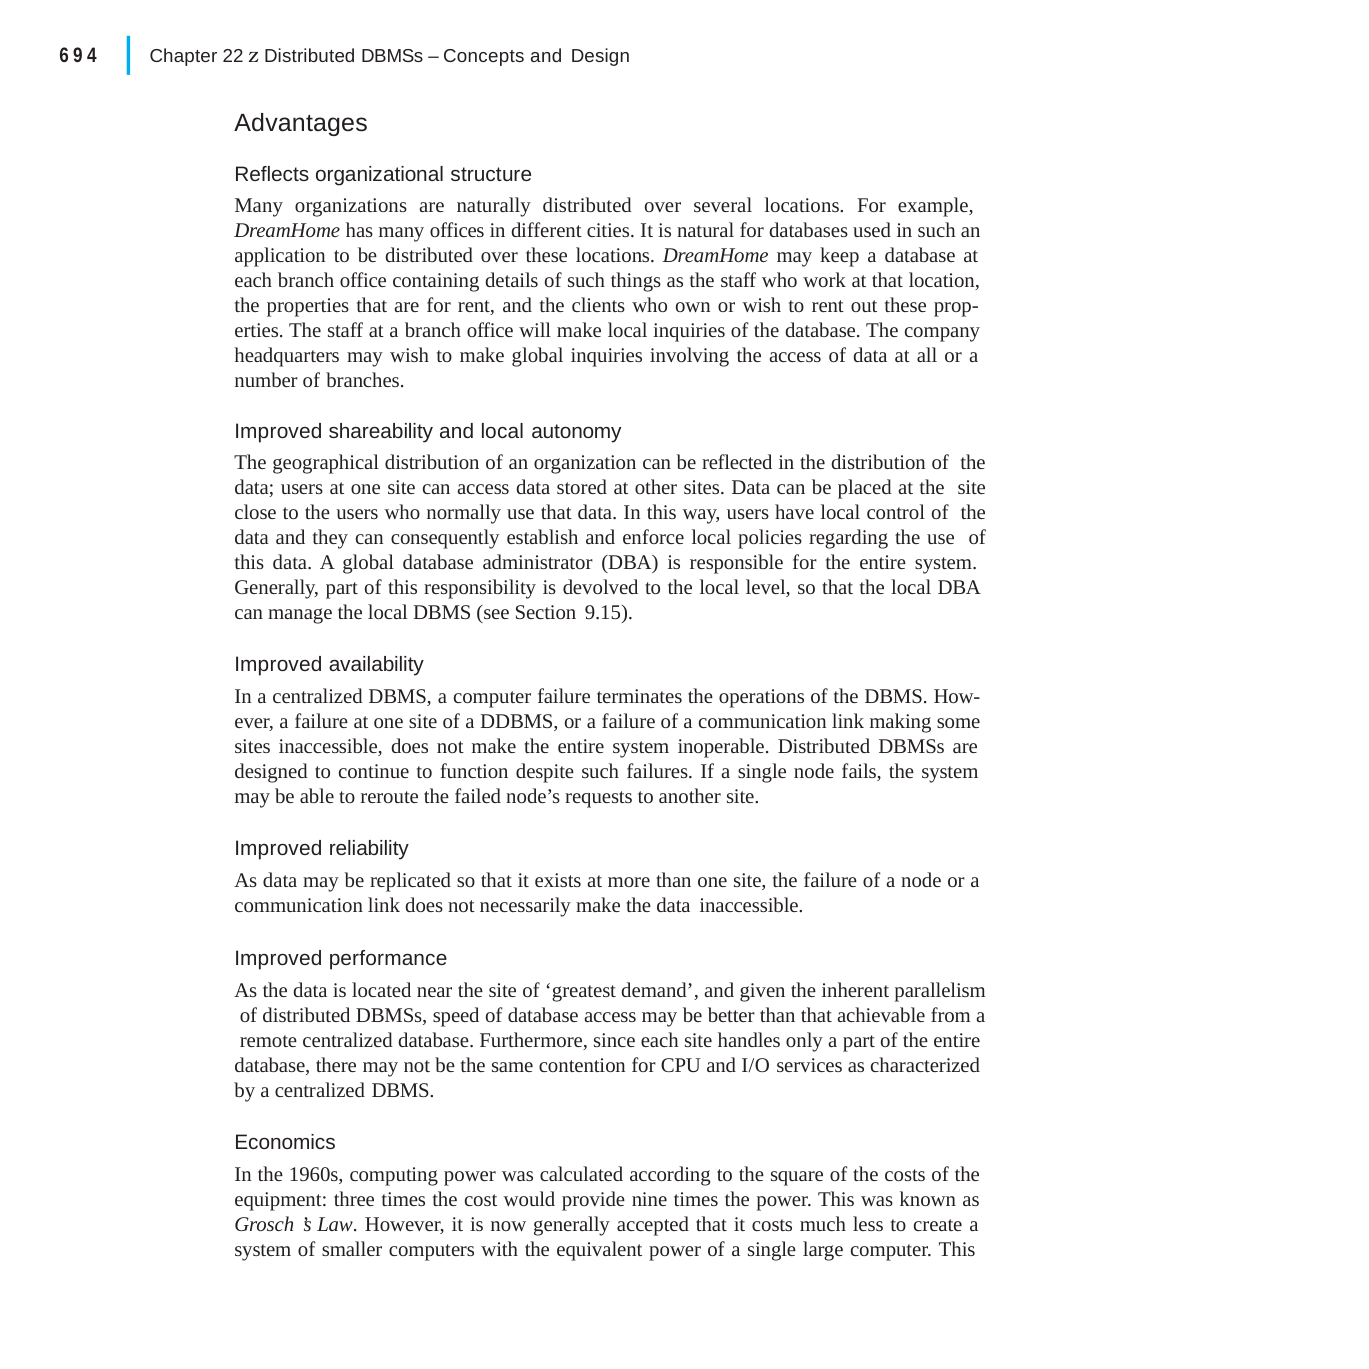

|
694
Chapter 22 z Distributed DBMSs – Concepts and Design
Advantages
Reflects organizational structure
Many organizations are naturally distributed over several locations. For example,  DreamHome has many offices in different cities. It is natural for databases used in such an  application to be distributed over these locations. DreamHome may keep a database at  each branch office containing details of such things as the staff who work at that location,  the properties that are for rent, and the clients who own or wish to rent out these prop-  erties. The staff at a branch office will make local inquiries of the database. The company  headquarters may wish to make global inquiries involving the access of data at all or a  number of branches.

Improved shareability and local autonomy
The geographical distribution of an organization can be reflected in the distribution of  the data; users at one site can access data stored at other sites. Data can be placed at the  site close to the users who normally use that data. In this way, users have local control of  the data and they can consequently establish and enforce local policies regarding the use  of this data. A global database administrator (DBA) is responsible for the entire system.  Generally, part of this responsibility is devolved to the local level, so that the local DBA  can manage the local DBMS (see Section 9.15).

Improved availability
In a centralized DBMS, a computer failure terminates the operations of the DBMS. How-  ever, a failure at one site of a DDBMS, or a failure of a communication link making some  sites inaccessible, does not make the entire system inoperable. Distributed DBMSs are  designed to continue to function despite such failures. If a single node fails, the system  may be able to reroute the failed node’s requests to another site.

Improved reliability
As data may be replicated so that it exists at more than one site, the failure of a node or a  communication link does not necessarily make the data inaccessible.

Improved performance
As the data is located near the site of ‘greatest demand’, and given the inherent parallelism  of distributed DBMSs, speed of database access may be better than that achievable from a  remote centralized database. Furthermore, since each site handles only a part of the entire  database, there may not be the same contention for CPU and I/O services as characterized  by a centralized DBMS.

Economics
In the 1960s, computing power was calculated according to the square of the costs of the  equipment: three times the cost would provide nine times the power. This was known as  Grosch ’s Law. However, it is now generally accepted that it costs much less to create a  system of smaller computers with the equivalent power of a single large computer. This